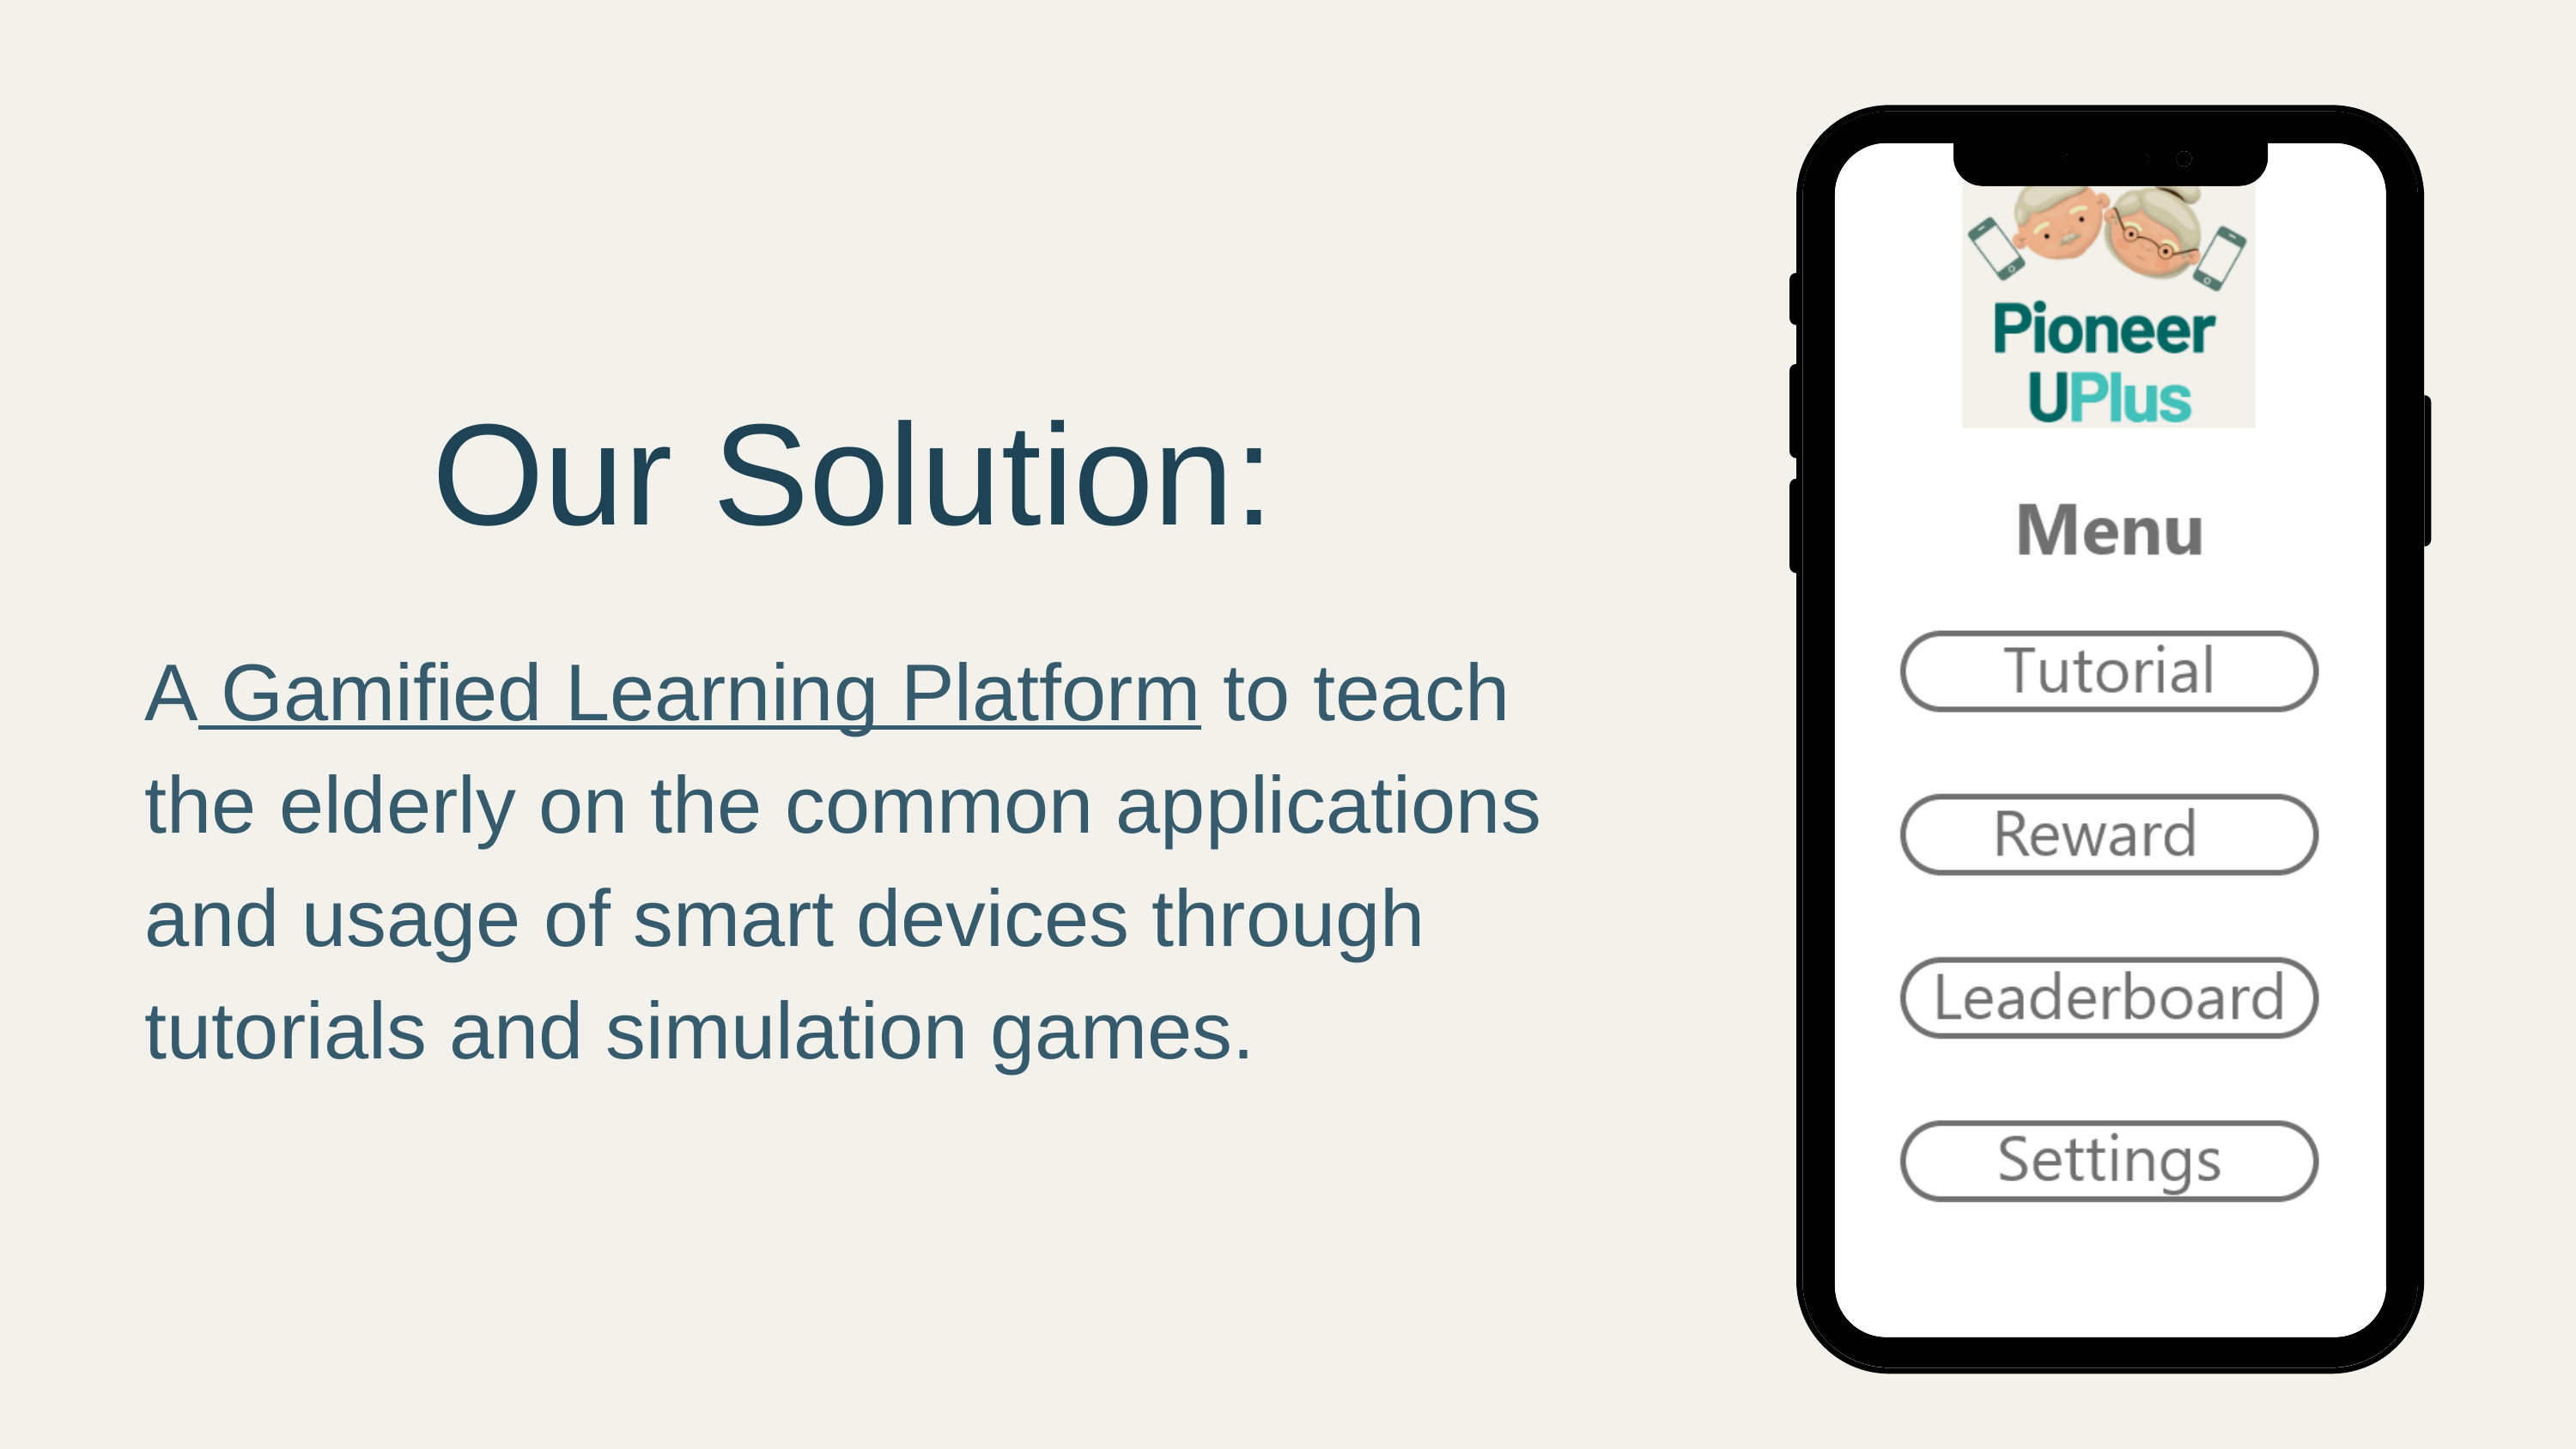

Our Solution:
A Gamified Learning Platform to teach the elderly on the common applications and usage of smart devices through tutorials and simulation games.